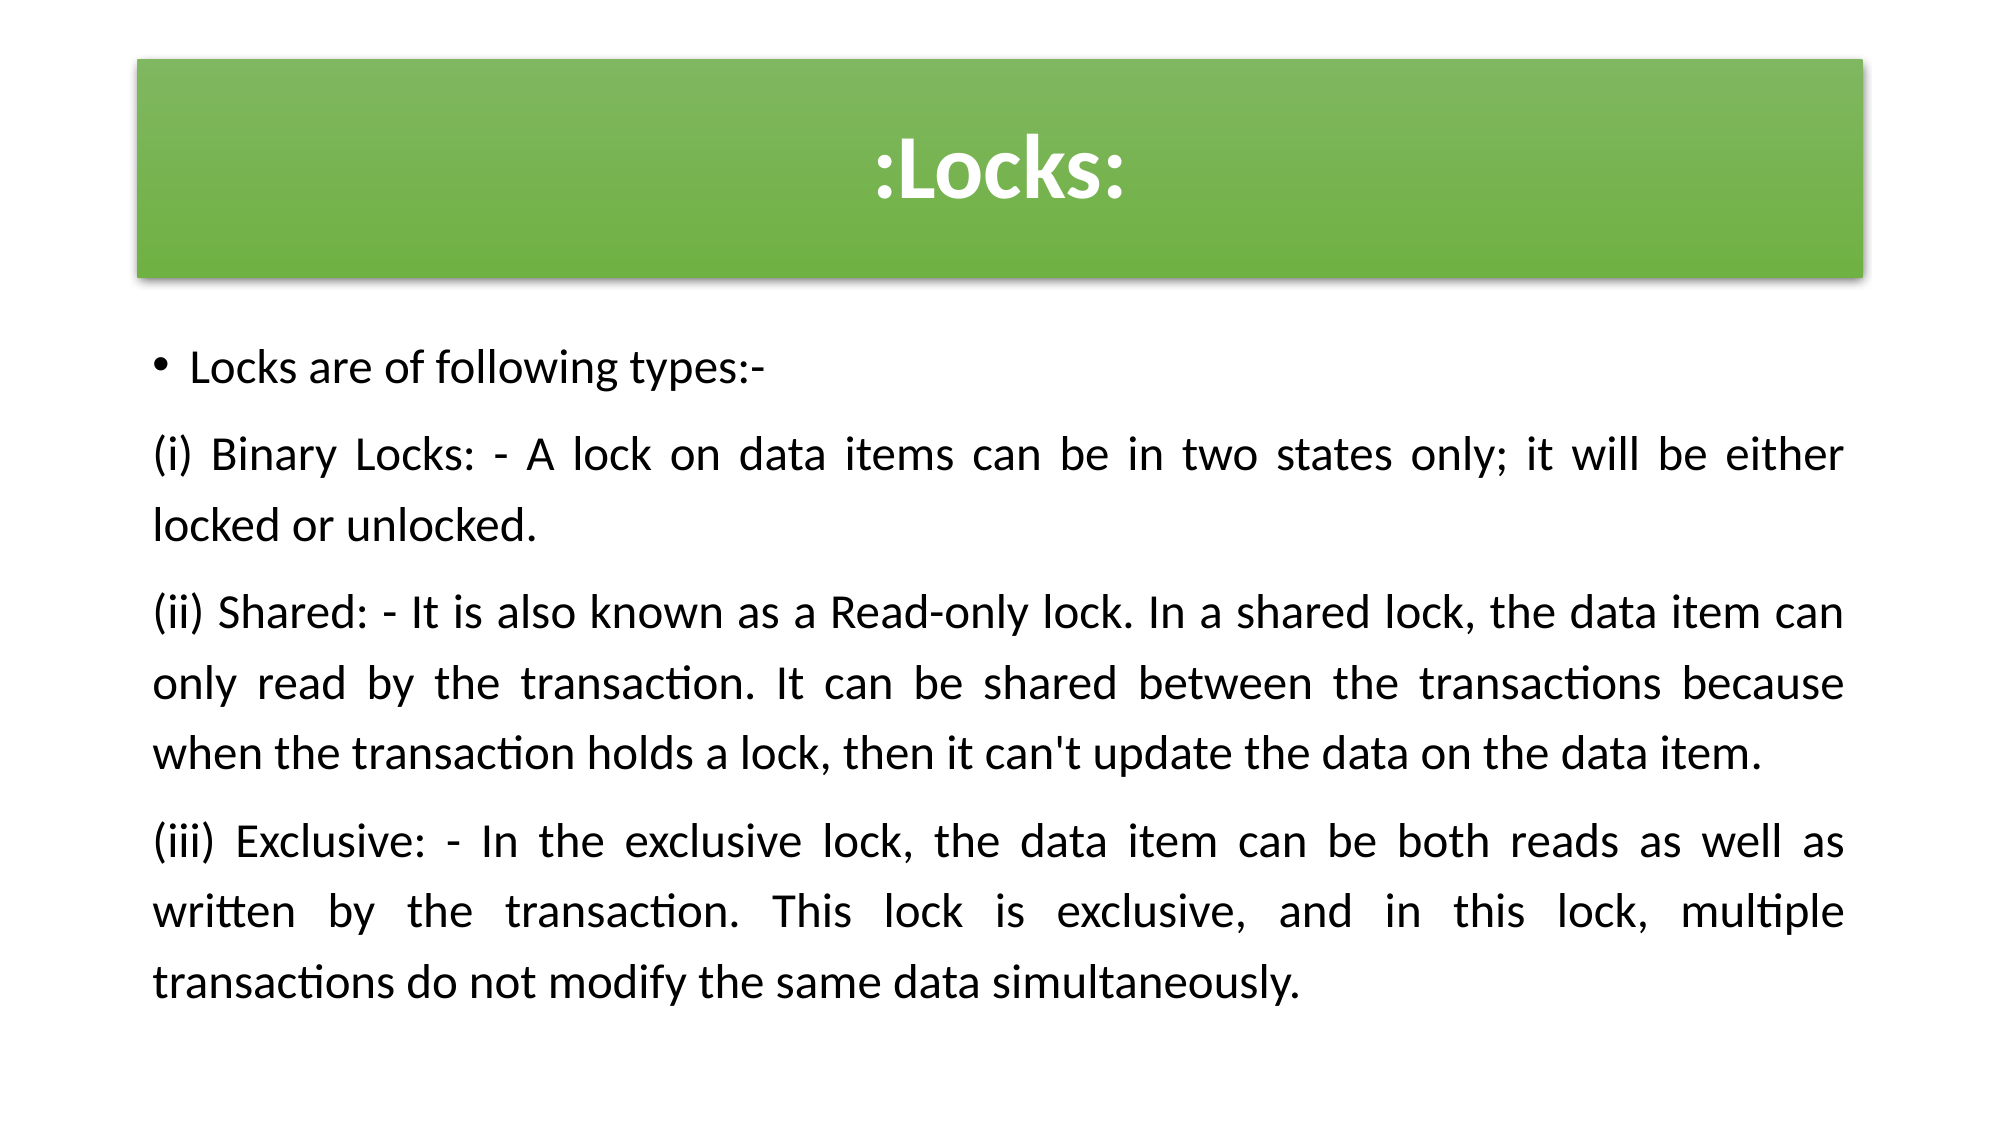

# :Locks:
Locks are of following types:-
(i) Binary Locks: - A lock on data items can be in two states only; it will be either locked or unlocked.
(ii) Shared: - It is also known as a Read-only lock. In a shared lock, the data item can only read by the transaction. It can be shared between the transactions because when the transaction holds a lock, then it can't update the data on the data item.
(iii) Exclusive: - In the exclusive lock, the data item can be both reads as well as written by the transaction. This lock is exclusive, and in this lock, multiple transactions do not modify the same data simultaneously.